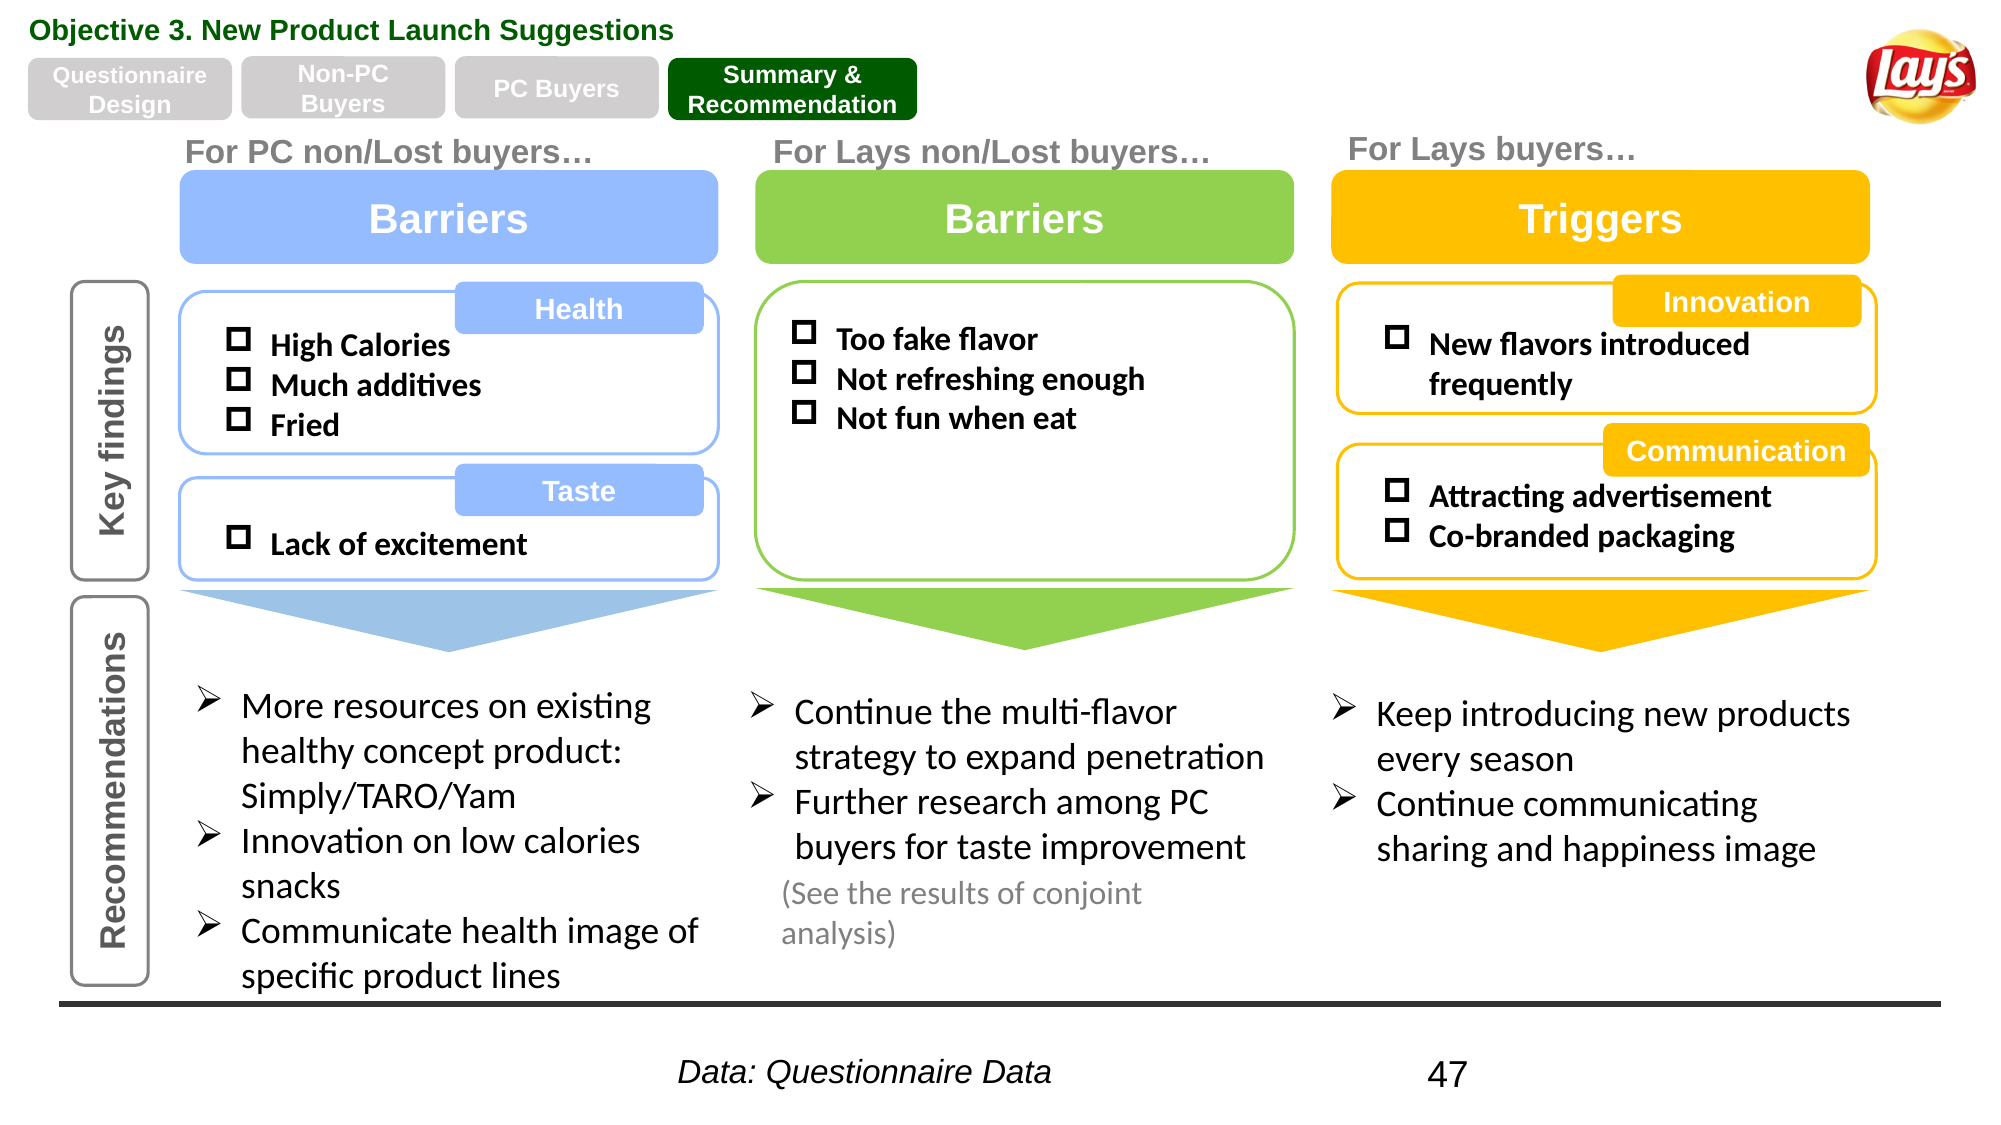

Objective 3. New Product Launch Suggestions
Non-PC Buyers
PC Buyers
Questionnaire Design
Summary &
Recommendation
For Lays buyers…
For PC non/Lost buyers…
For Lays non/Lost buyers…
Barriers
Barriers
Triggers
Innovation

Health

Too fake flavor
Not refreshing enough
Not fun when eat
New flavors introduced frequently
High Calories
Much additives
Fried
Key findings
Communication

Taste
Attracting advertisement
Co-branded packaging

Lack of excitement

More resources on existing healthy concept product: Simply/TARO/Yam
Innovation on low calories snacks
Communicate health image of specific product lines

Continue the multi-flavor strategy to expand penetration
Further research among PC buyers for taste improvement
Keep introducing new products every season
Continue communicating sharing and happiness image
Recommendations
(See the results of conjoint analysis)
Data: Questionnaire Data

47